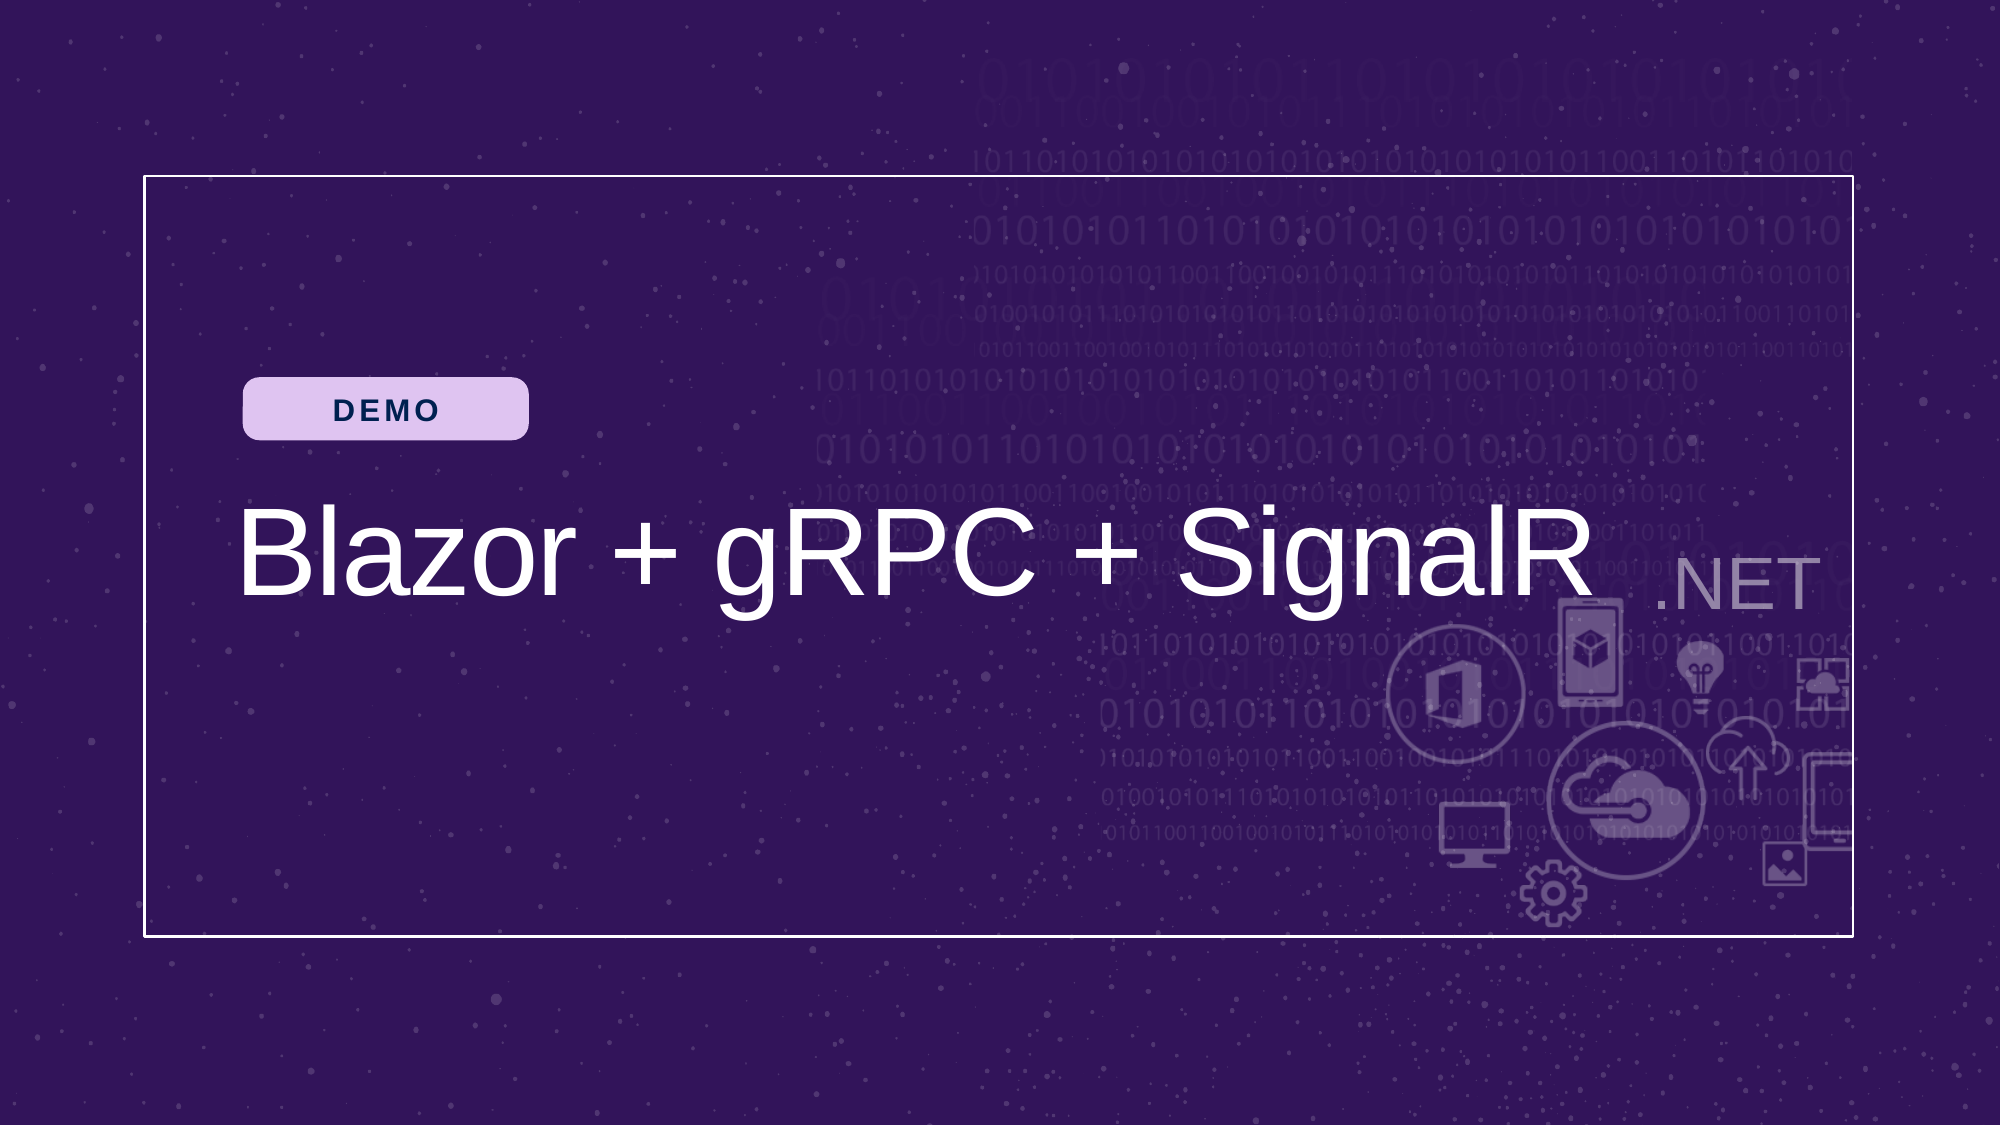

DEMO
# Blazor + gRPC + SignalR